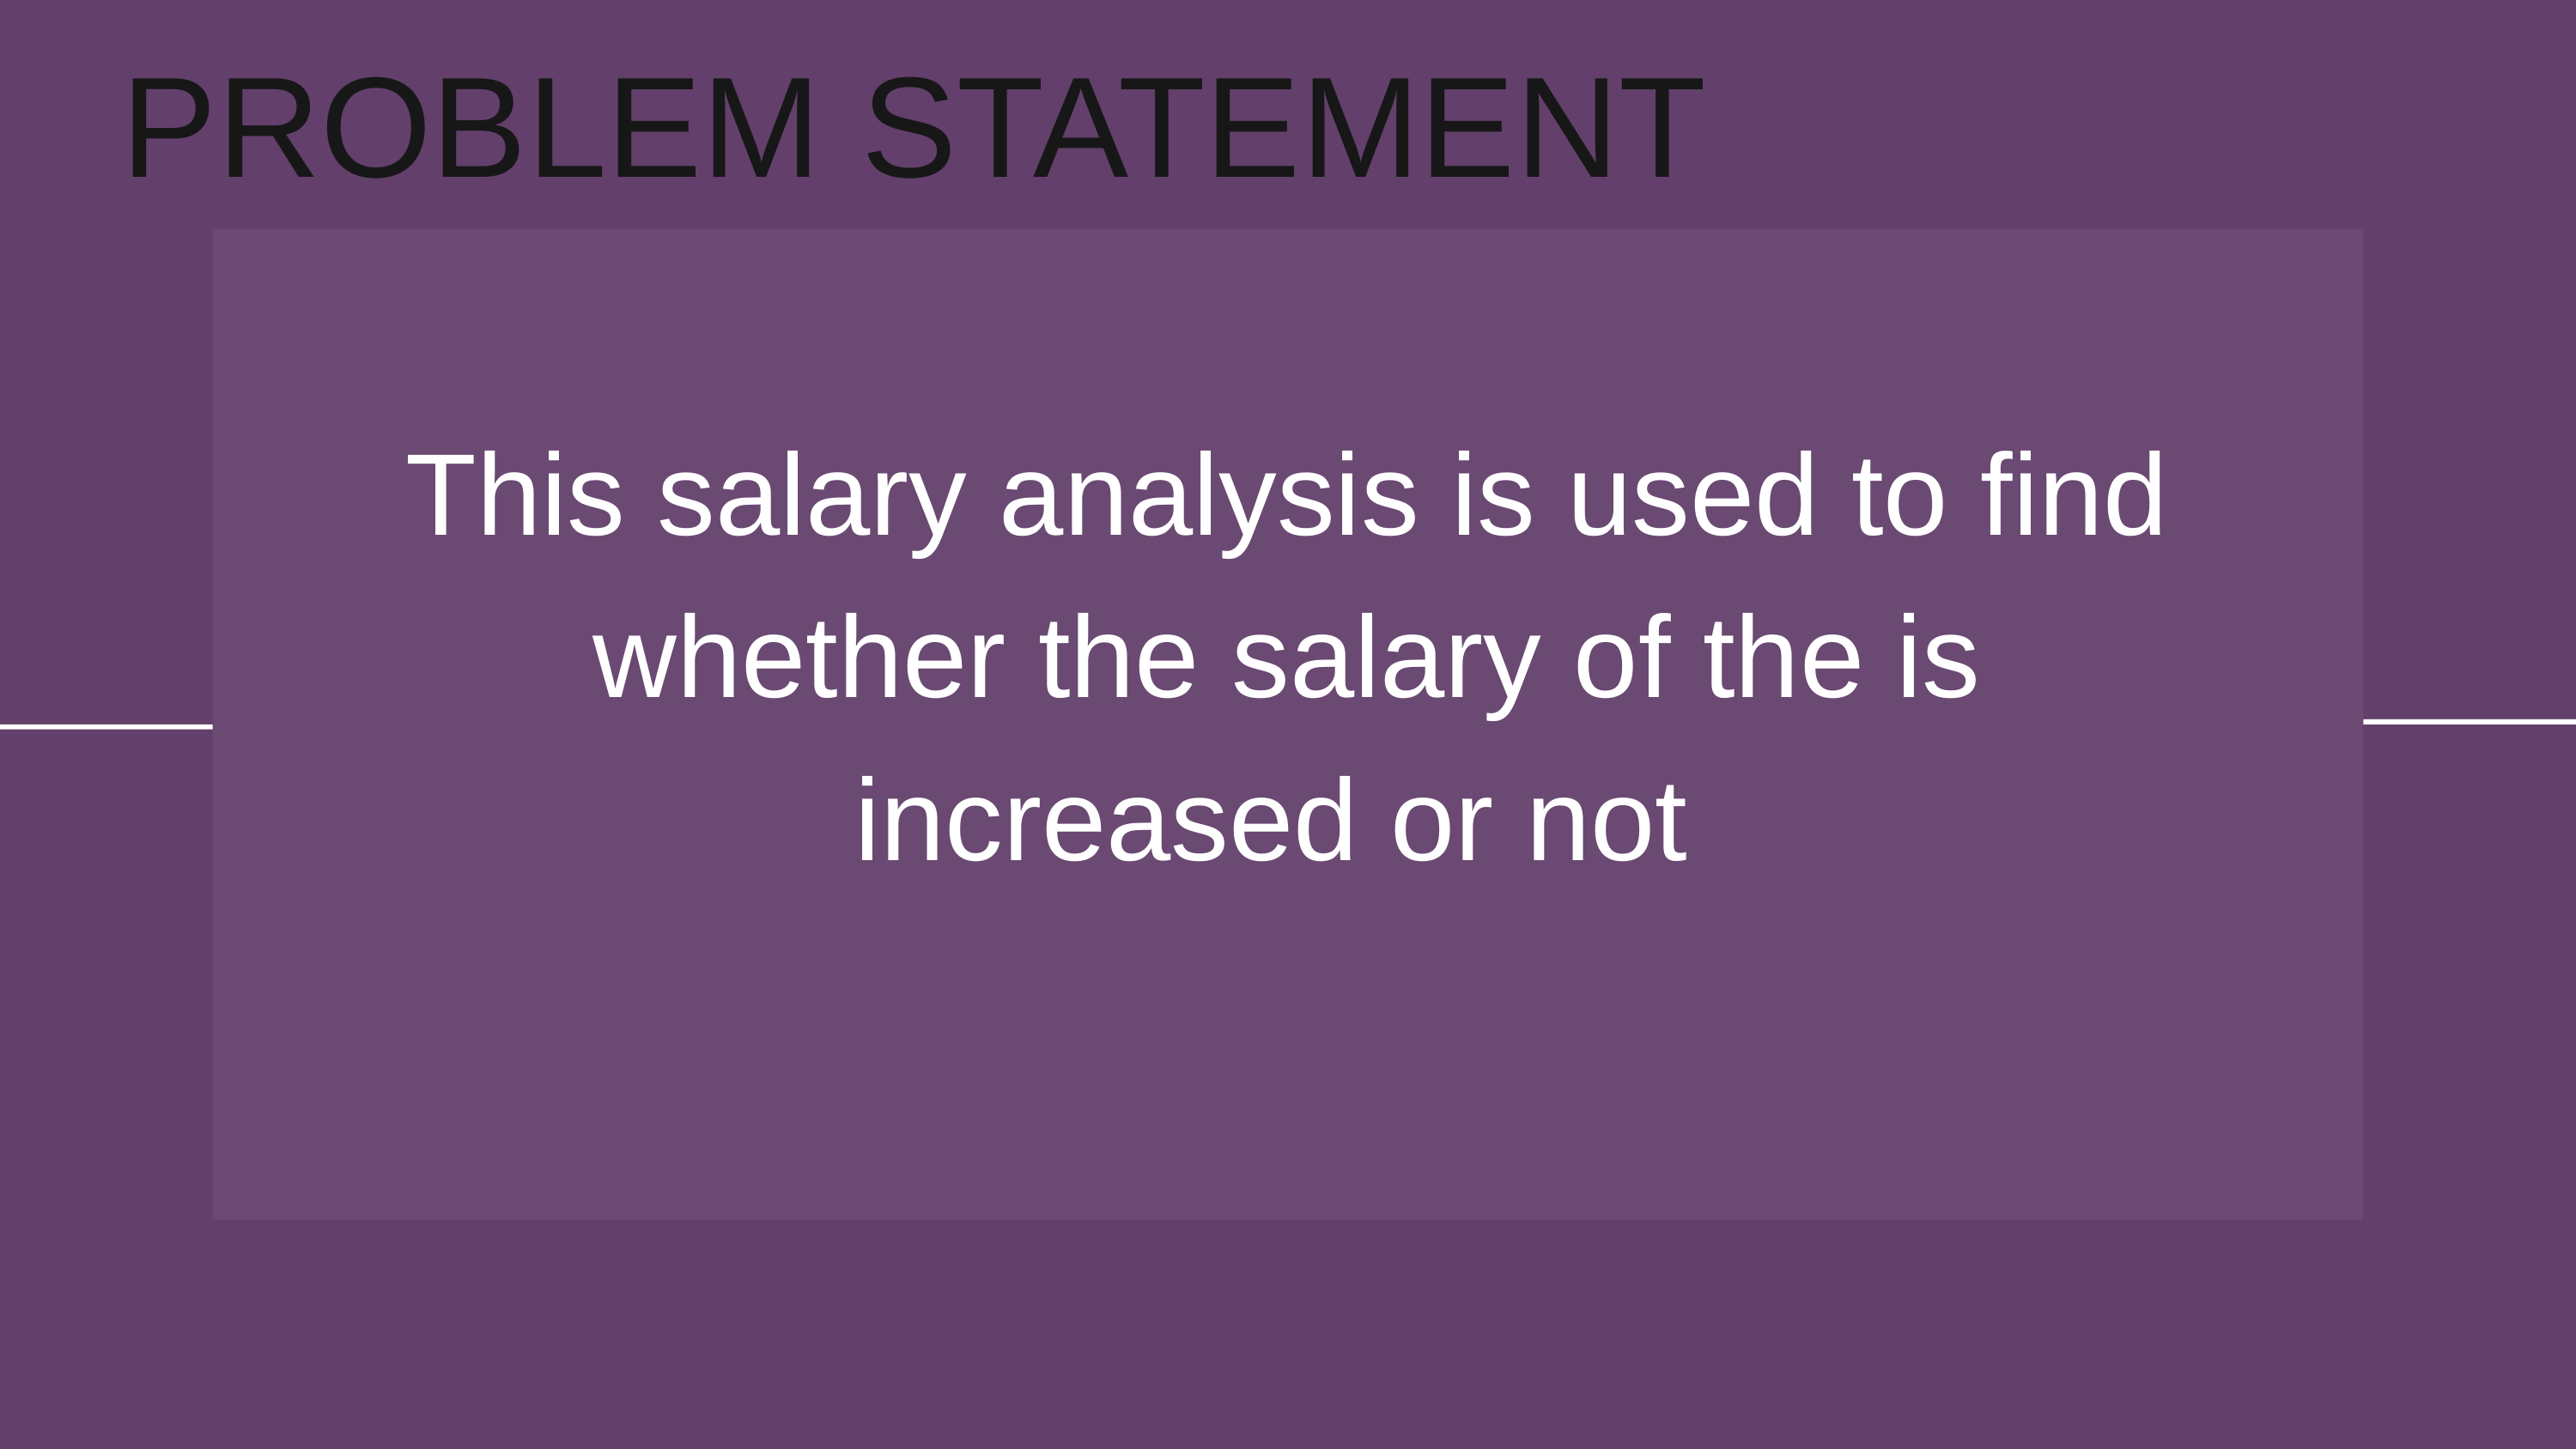

PROBLEM STATEMENT

This salary analysis is used to find whether the salary of the is increased or not